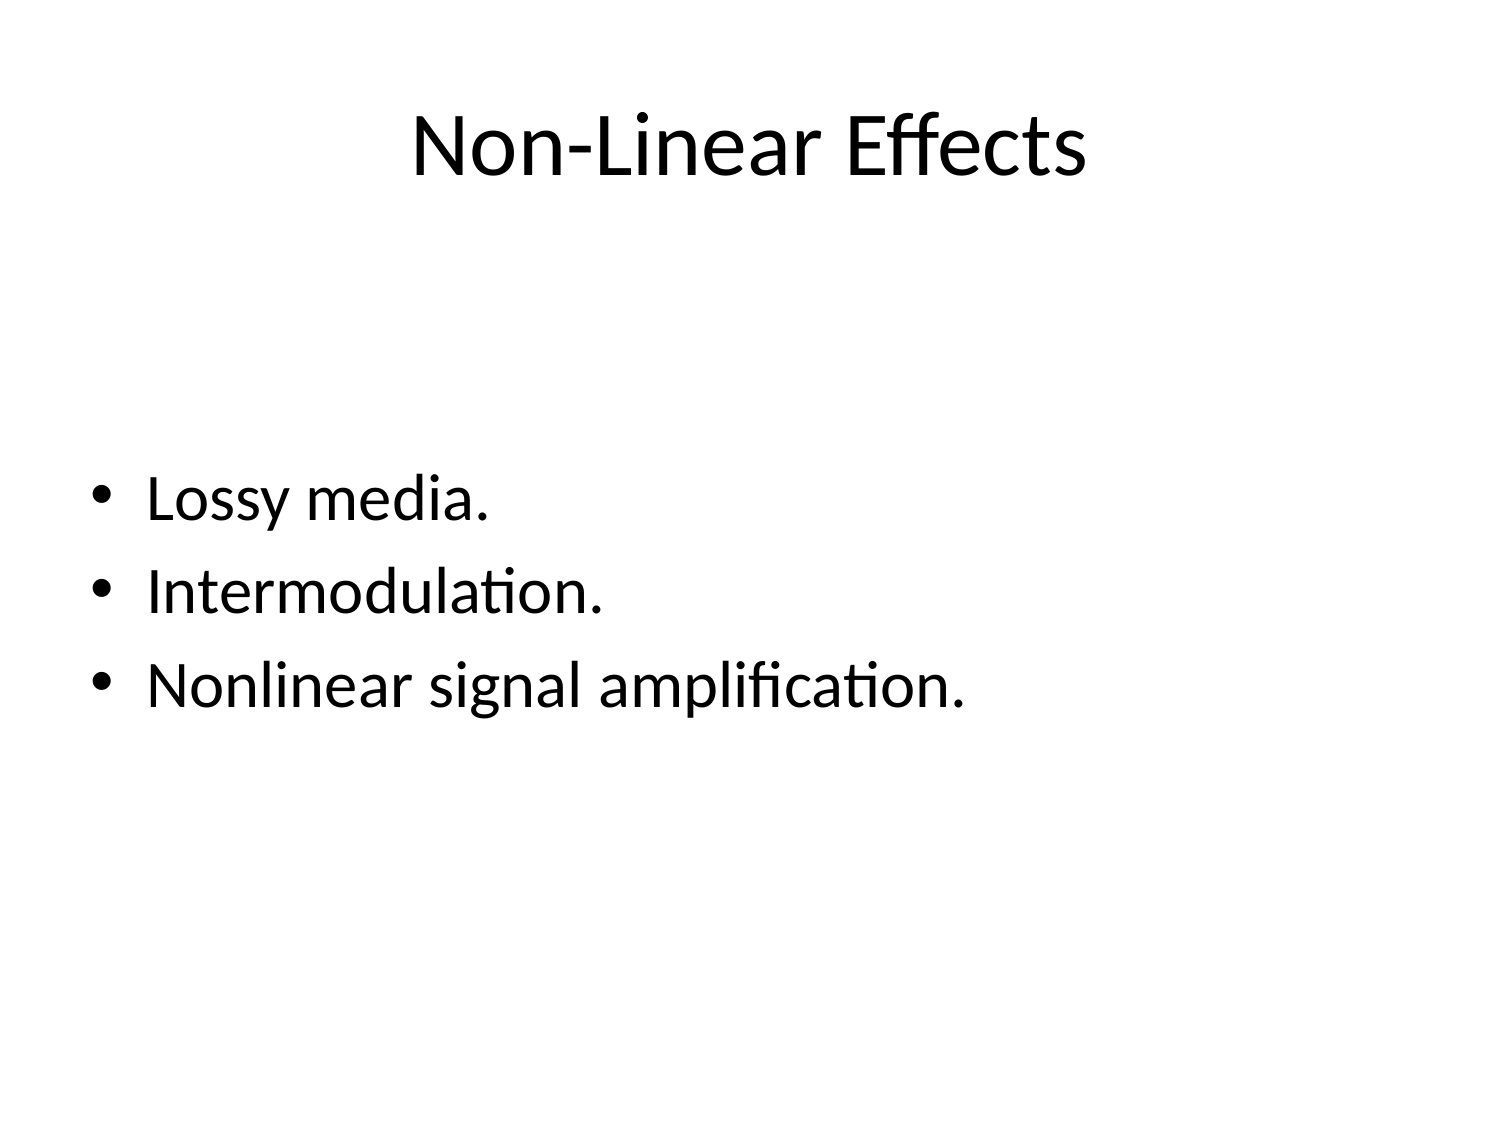

# Non-Linear Effects
Lossy media.
Intermodulation.
Nonlinear signal amplification.